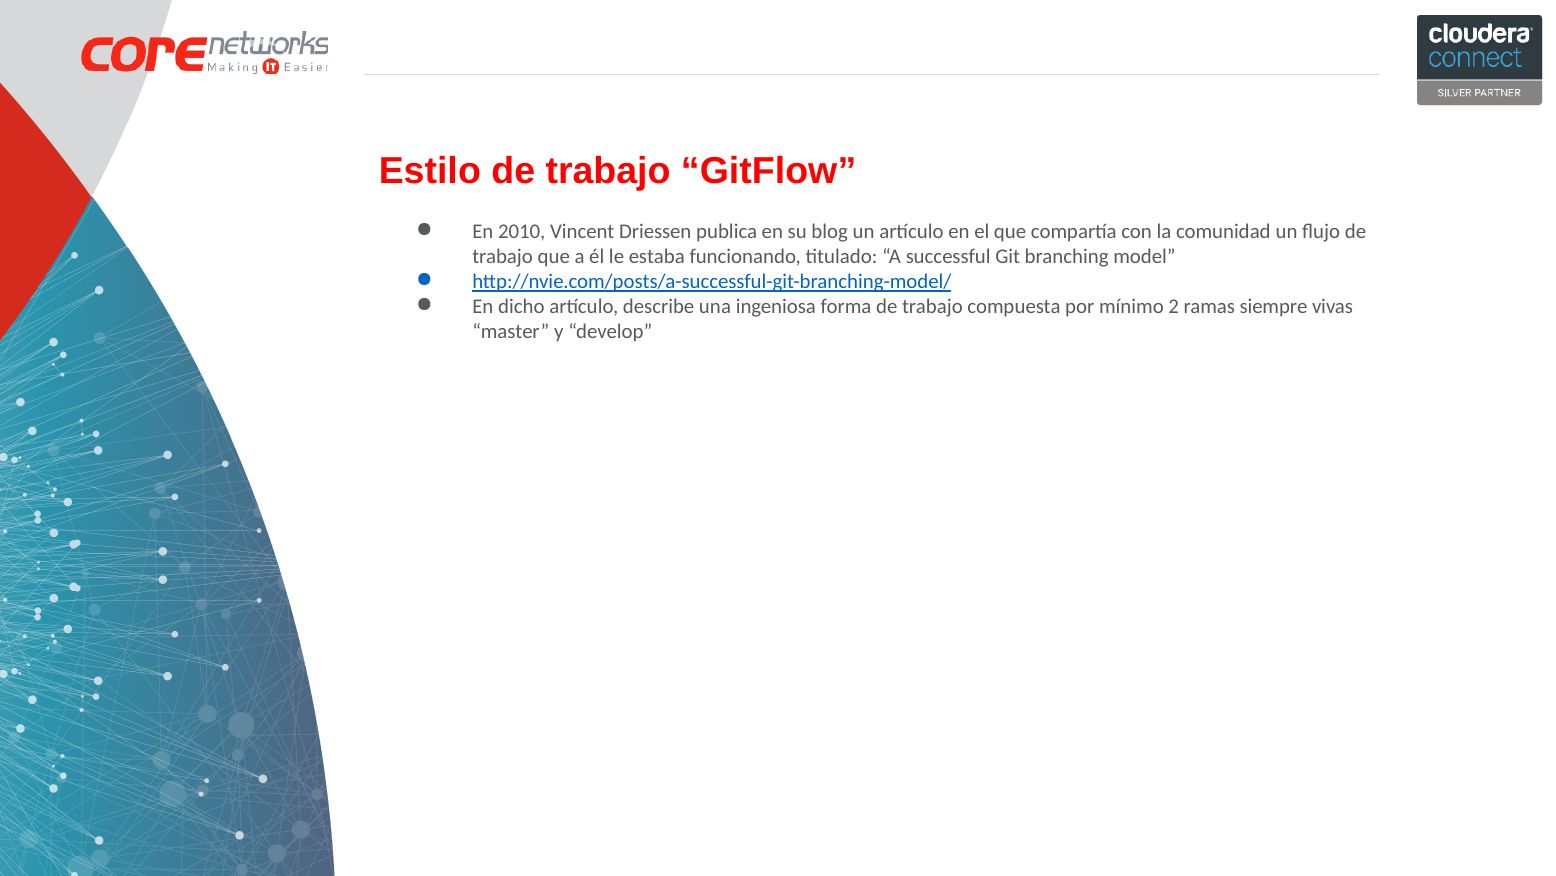

Estilo de trabajo “GitFlow”
En 2010, Vincent Driessen publica en su blog un artículo en el que compartía con la comunidad un flujo de trabajo que a él le estaba funcionando, titulado: “A successful Git branching model”
http://nvie.com/posts/a-successful-git-branching-model/
En dicho artículo, describe una ingeniosa forma de trabajo compuesta por mínimo 2 ramas siempre vivas “master” y “develop”